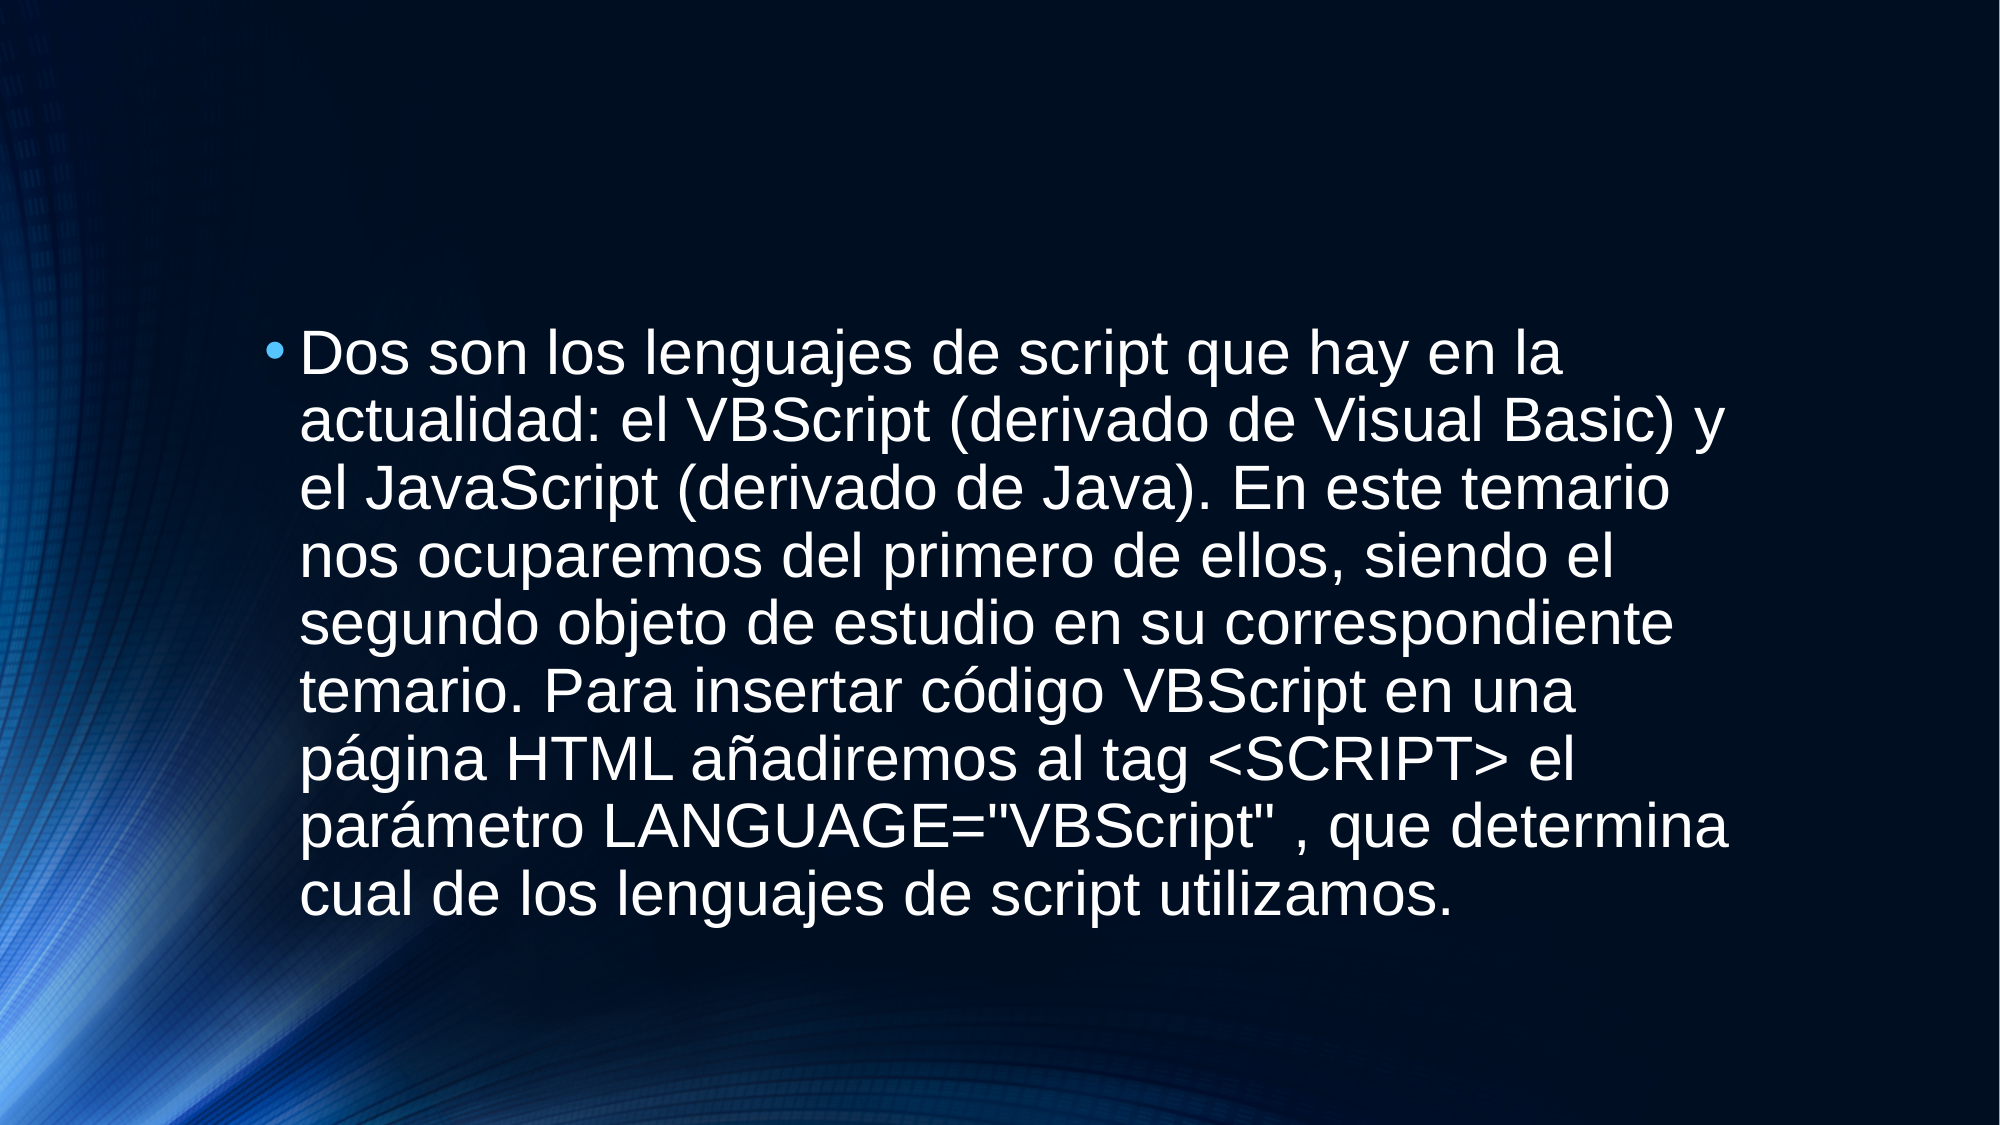

#
Dos son los lenguajes de script que hay en la actualidad: el VBScript (derivado de Visual Basic) y el JavaScript (derivado de Java). En este temario nos ocuparemos del primero de ellos, siendo el segundo objeto de estudio en su correspondiente temario. Para insertar código VBScript en una página HTML añadiremos al tag <SCRIPT> el parámetro LANGUAGE="VBScript" , que determina cual de los lenguajes de script utilizamos.